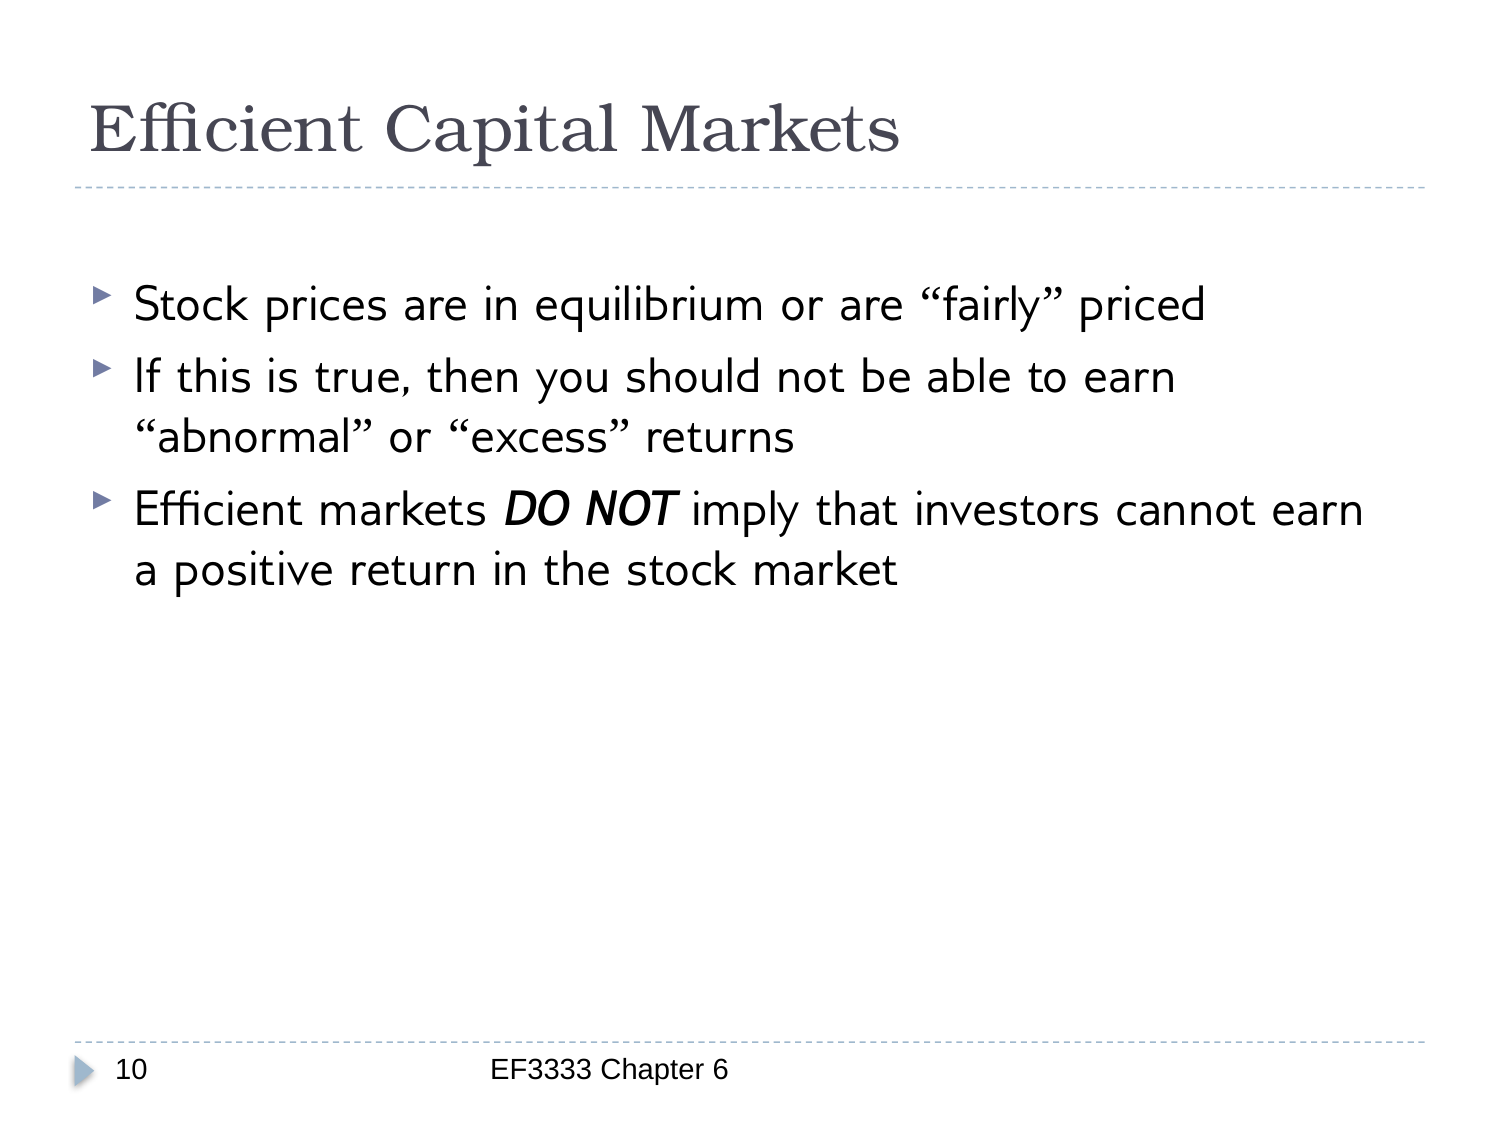

# Efficient Capital Markets
Stock prices are in equilibrium or are “fairly” priced
If this is true, then you should not be able to earn “abnormal” or “excess” returns
Efficient markets DO NOT imply that investors cannot earn a positive return in the stock market

10
EF3333 Chapter 6